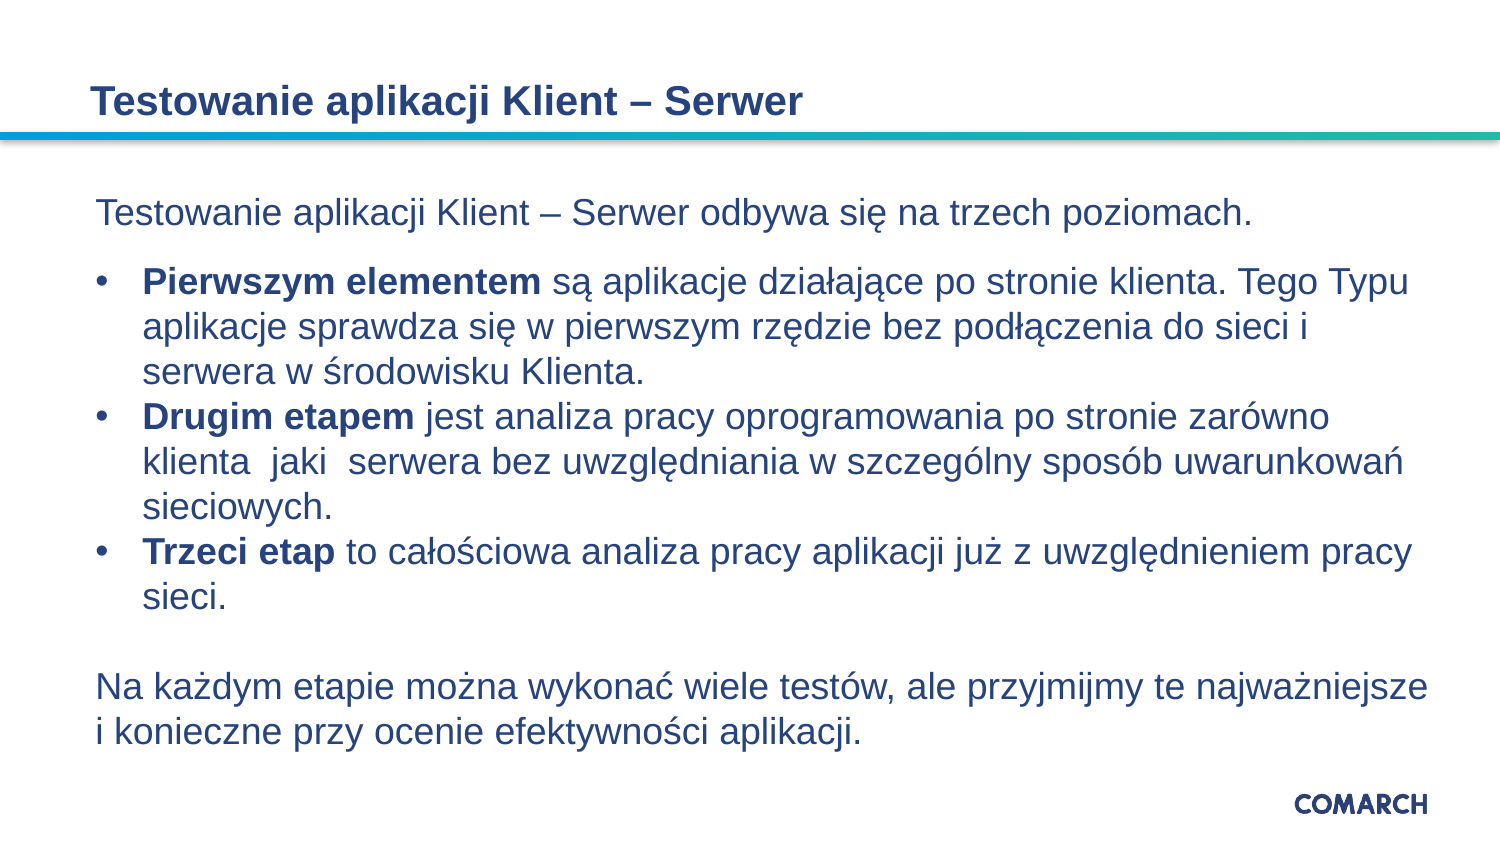

# Testowanie aplikacji Klient – Serwer
Testowanie aplikacji Klient – Serwer odbywa się na trzech poziomach.
Pierwszym elementem są aplikacje działające po stronie klienta. Tego Typu aplikacje sprawdza się w pierwszym rzędzie bez podłączenia do sieci i serwera w środowisku Klienta.
Drugim etapem jest analiza pracy oprogramowania po stronie zarówno klienta  jaki  serwera bez uwzględniania w szczególny sposób uwarunkowań sieciowych.
Trzeci etap to całościowa analiza pracy aplikacji już z uwzględnieniem pracy sieci.

Na każdym etapie można wykonać wiele testów, ale przyjmijmy te najważniejsze i konieczne przy ocenie efektywności aplikacji.